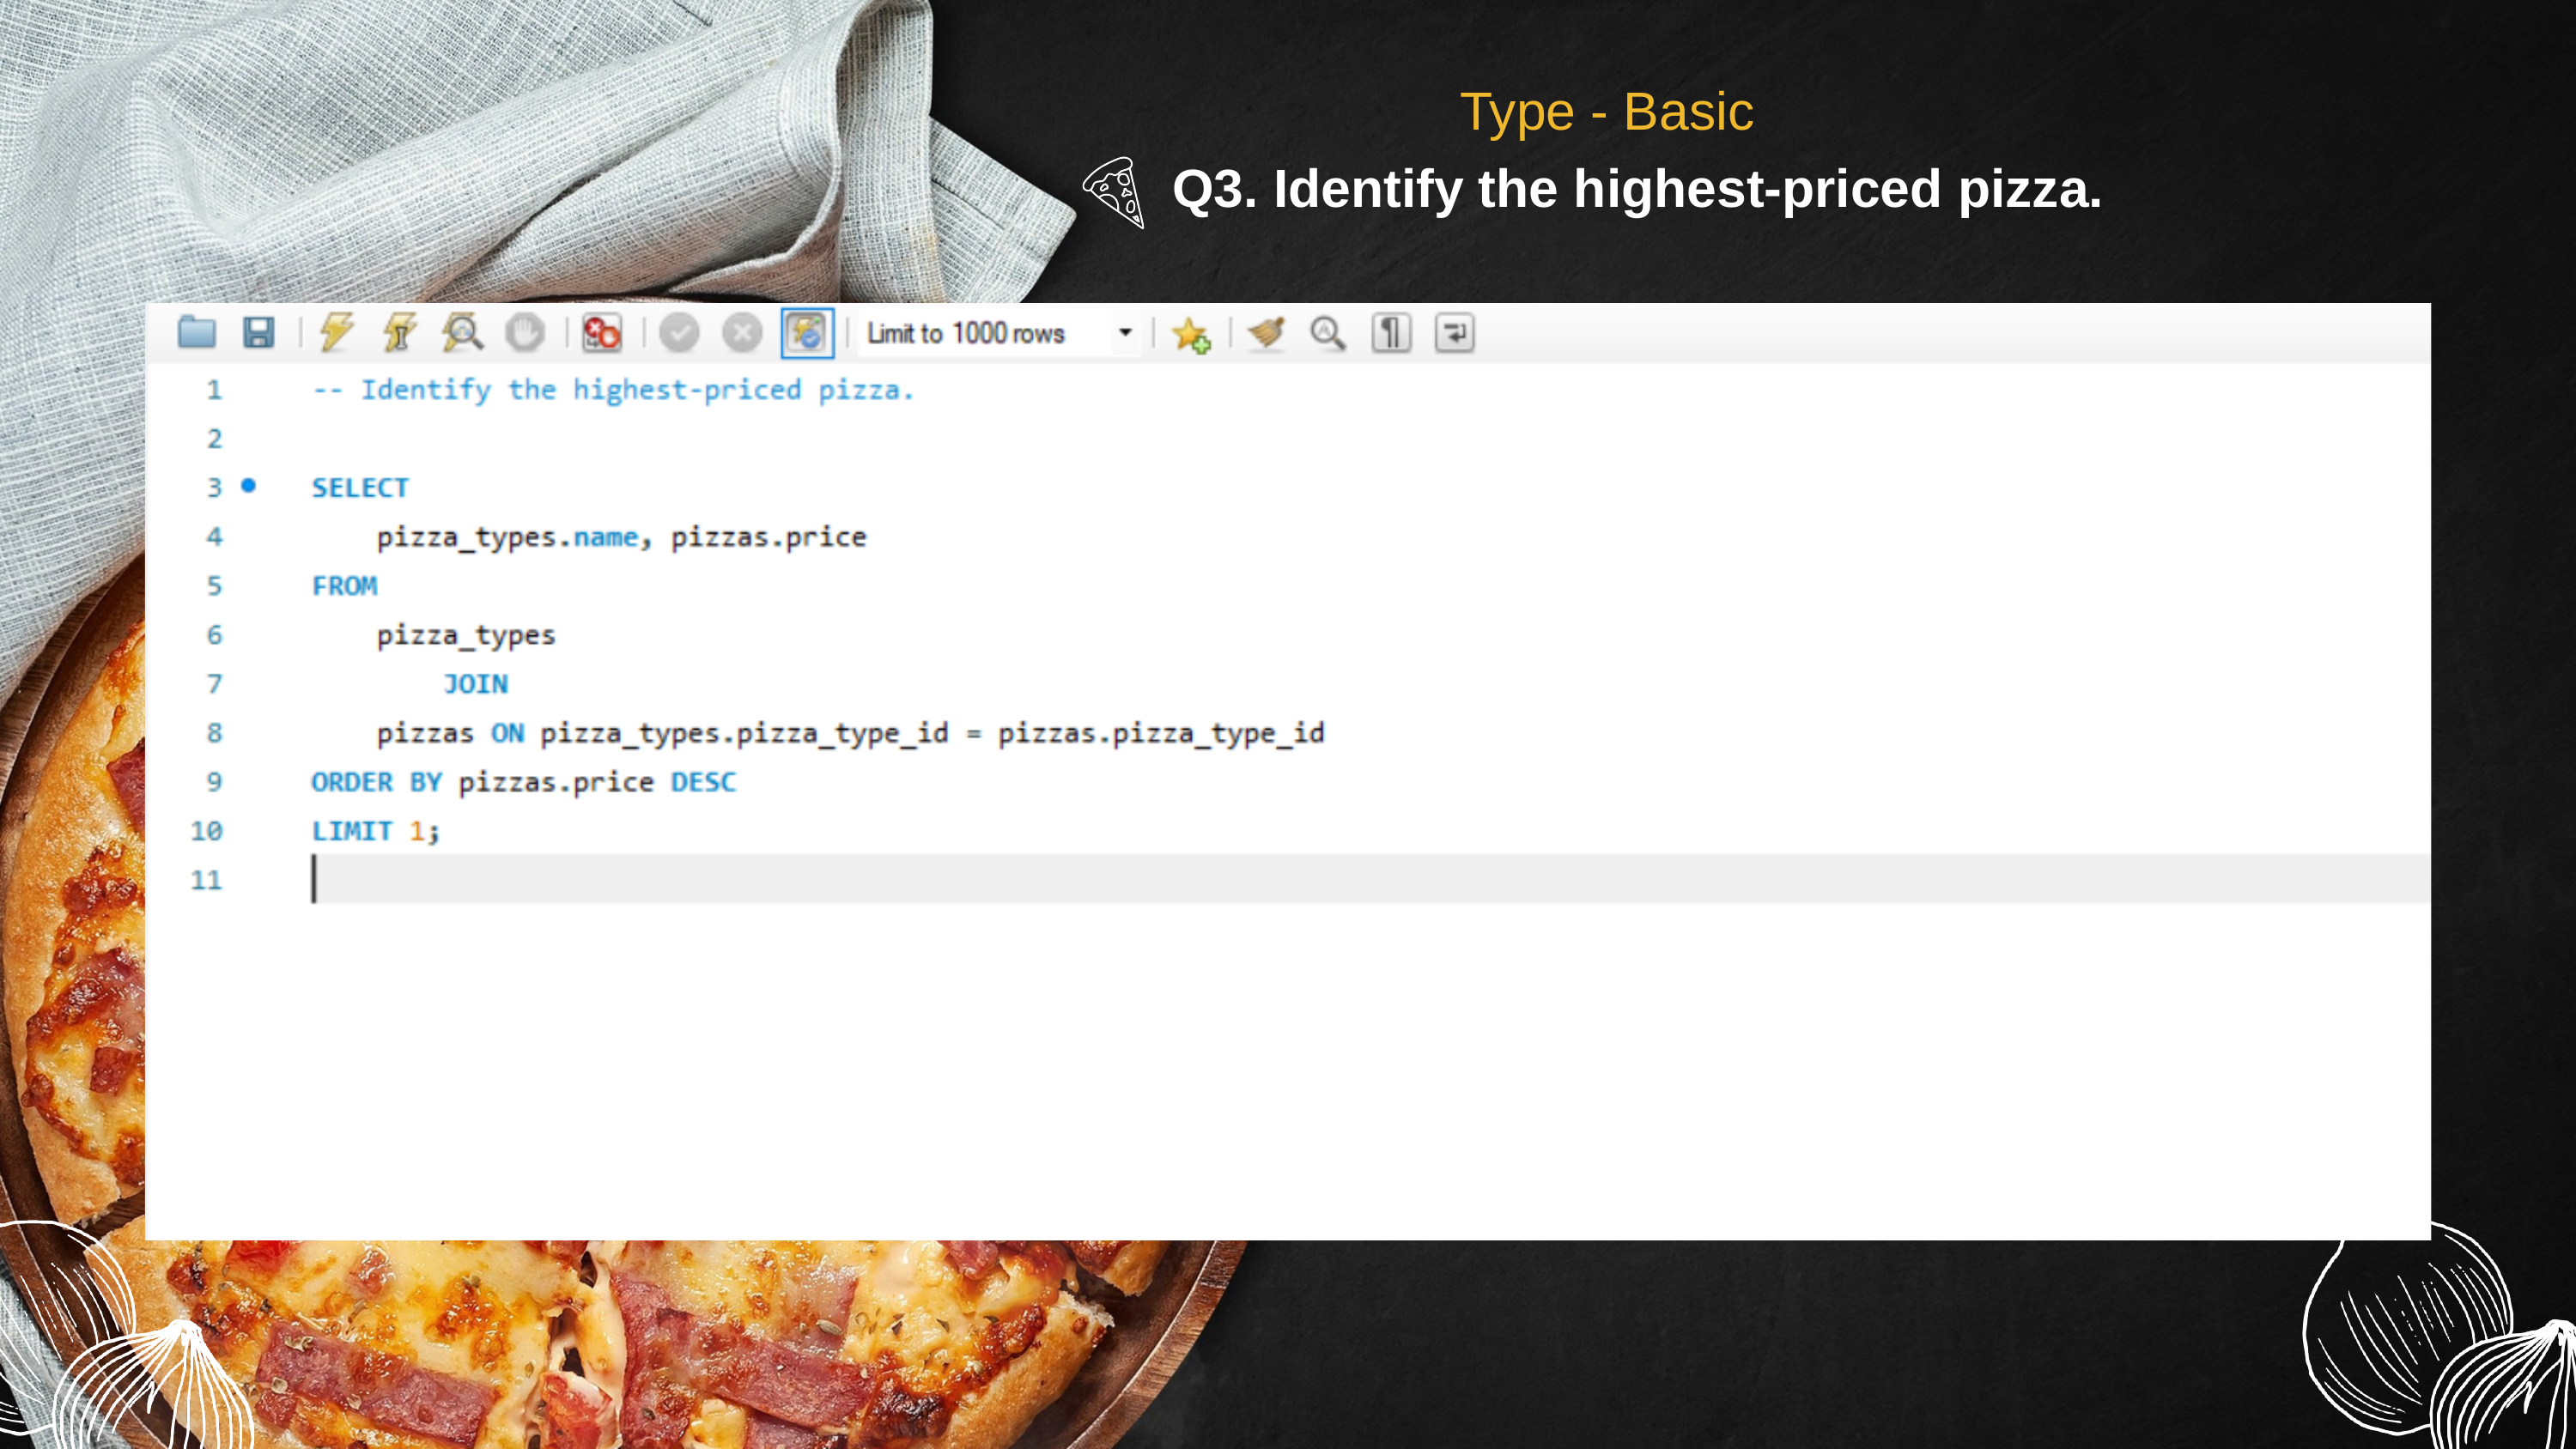

Type - Basic

Q3. Identify the highest-priced pizza.